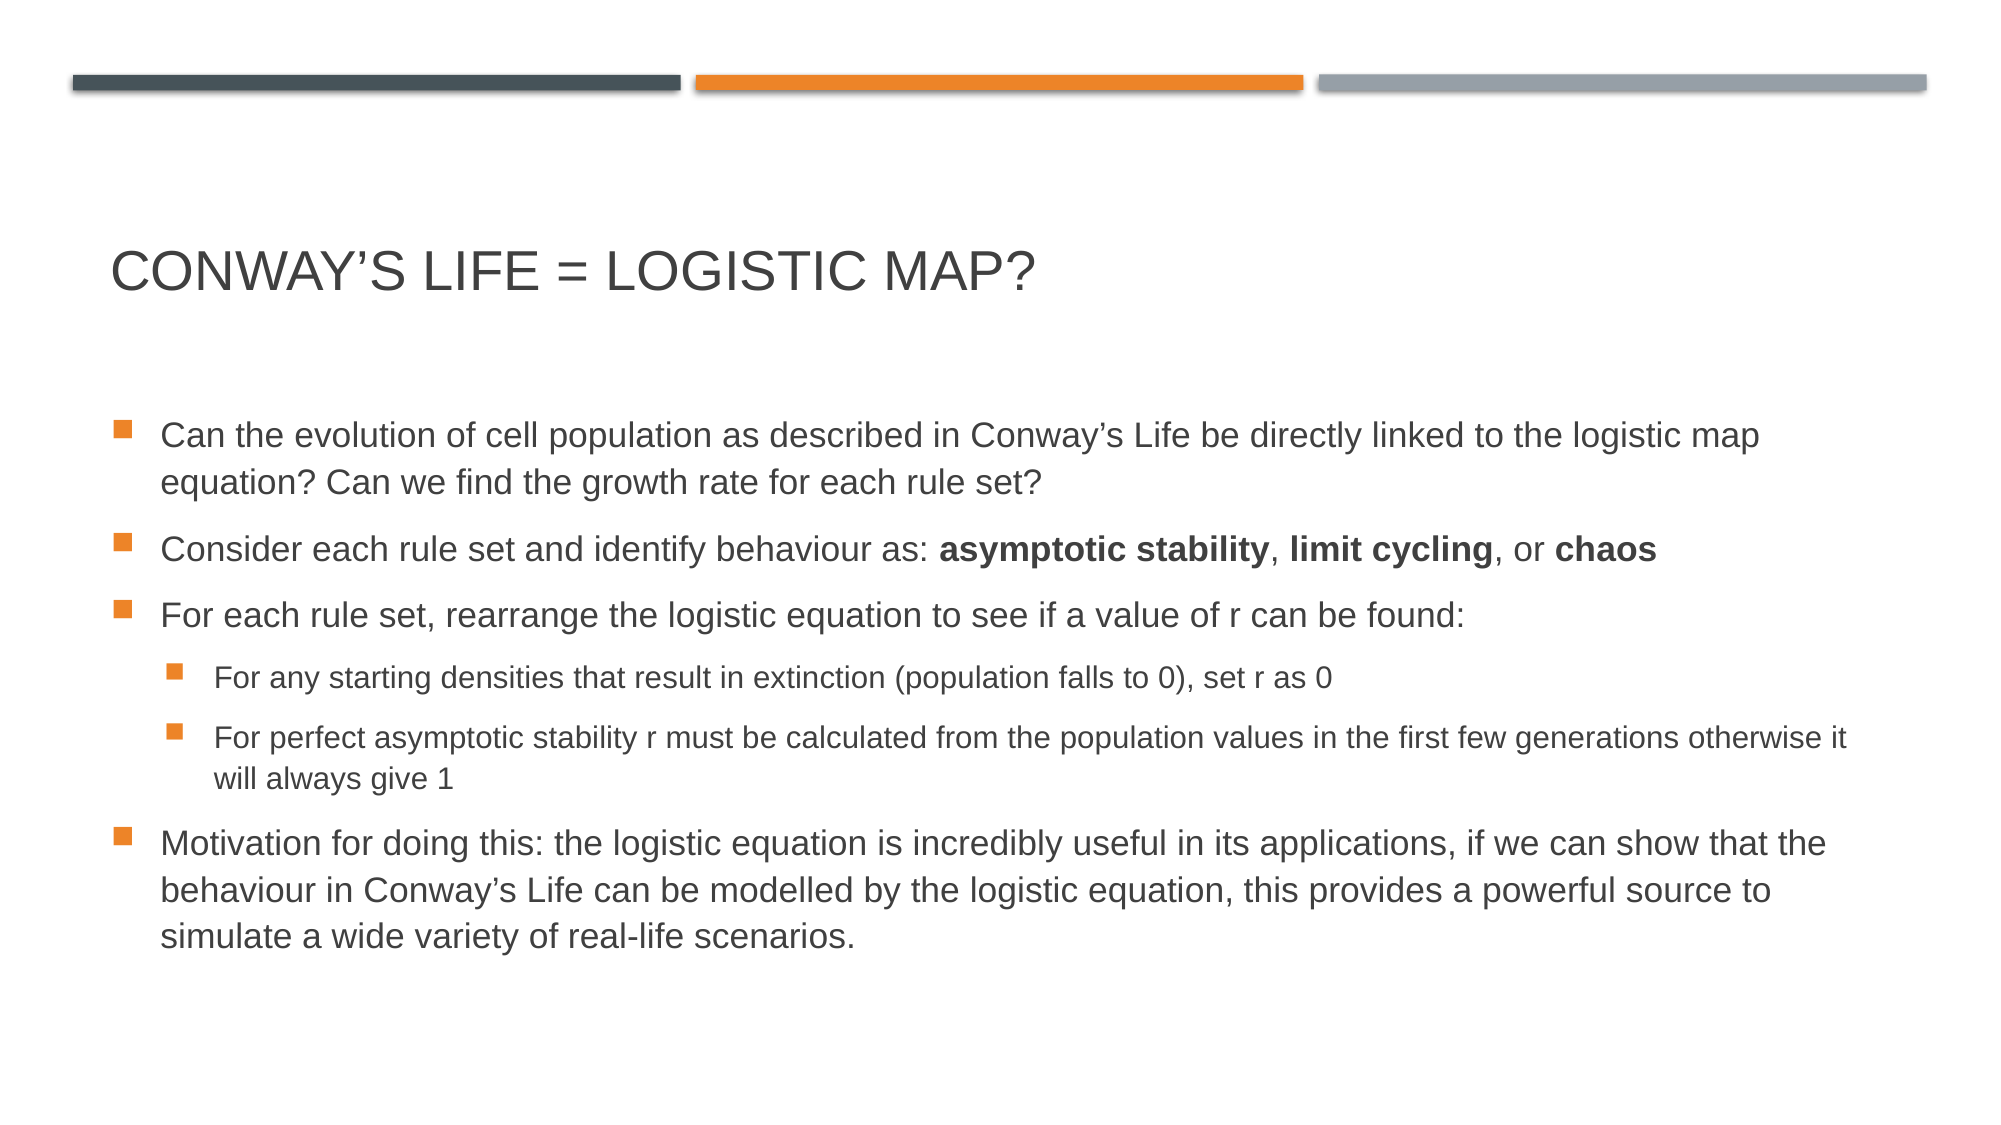

# Conway’s Life = Logistic Map?
Can the evolution of cell population as described in Conway’s Life be directly linked to the logistic map equation? Can we find the growth rate for each rule set?
Consider each rule set and identify behaviour as: asymptotic stability, limit cycling, or chaos
For each rule set, rearrange the logistic equation to see if a value of r can be found:
For any starting densities that result in extinction (population falls to 0), set r as 0
For perfect asymptotic stability r must be calculated from the population values in the first few generations otherwise it will always give 1
Motivation for doing this: the logistic equation is incredibly useful in its applications, if we can show that the behaviour in Conway’s Life can be modelled by the logistic equation, this provides a powerful source to simulate a wide variety of real-life scenarios.